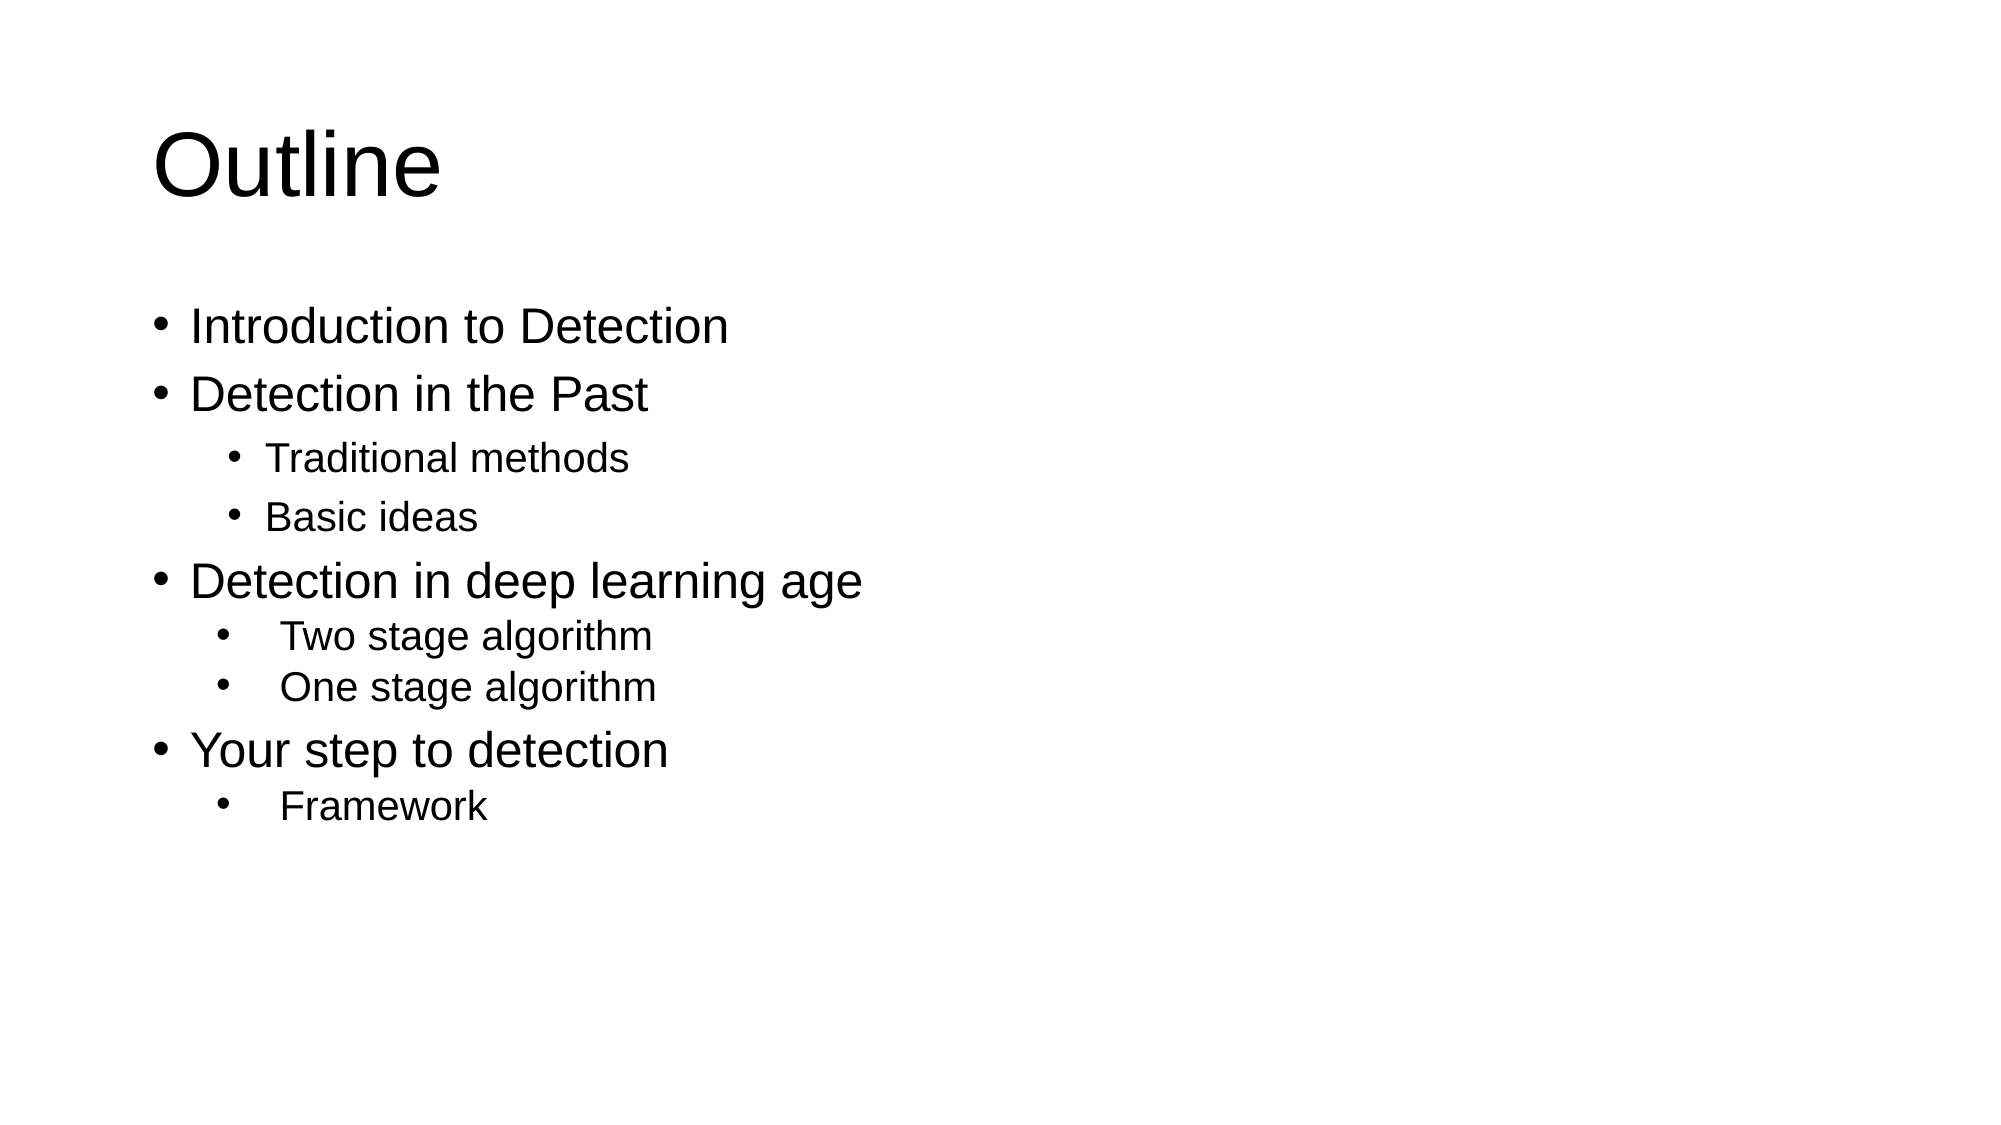

# Outline
Introduction to Detection
Detection in the Past
Traditional methods
Basic ideas
Detection in deep learning age
Two stage algorithm
One stage algorithm
Your step to detection
Framework